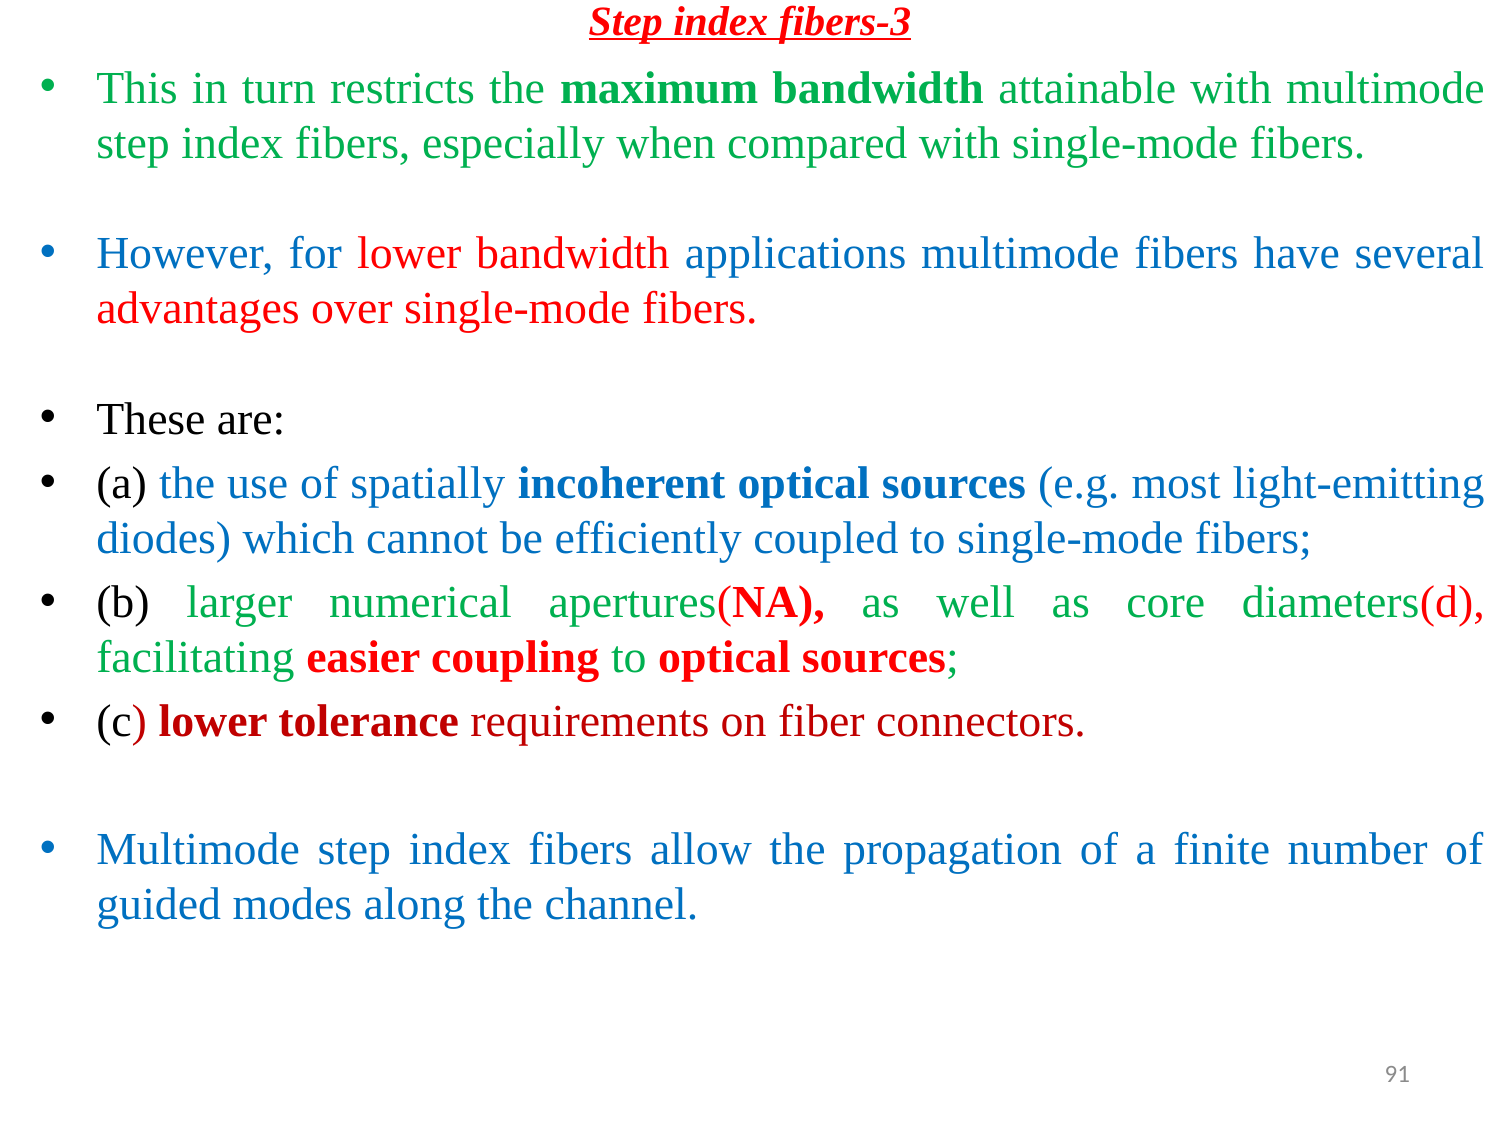

# Step index fibers-3
This in turn restricts the maximum bandwidth attainable with multimode step index fibers, especially when compared with single-mode fibers.

However, for lower bandwidth applications multimode fibers have several advantages over single-mode fibers.

These are:
(a) the use of spatially incoherent optical sources (e.g. most light-emitting diodes) which cannot be efficiently coupled to single-mode fibers;
(b) larger numerical apertures(NA), as well as core diameters(d), facilitating easier coupling to optical sources;
(c) lower tolerance requirements on fiber connectors.

Multimode step index fibers allow the propagation of a finite number of guided modes along the channel.

91